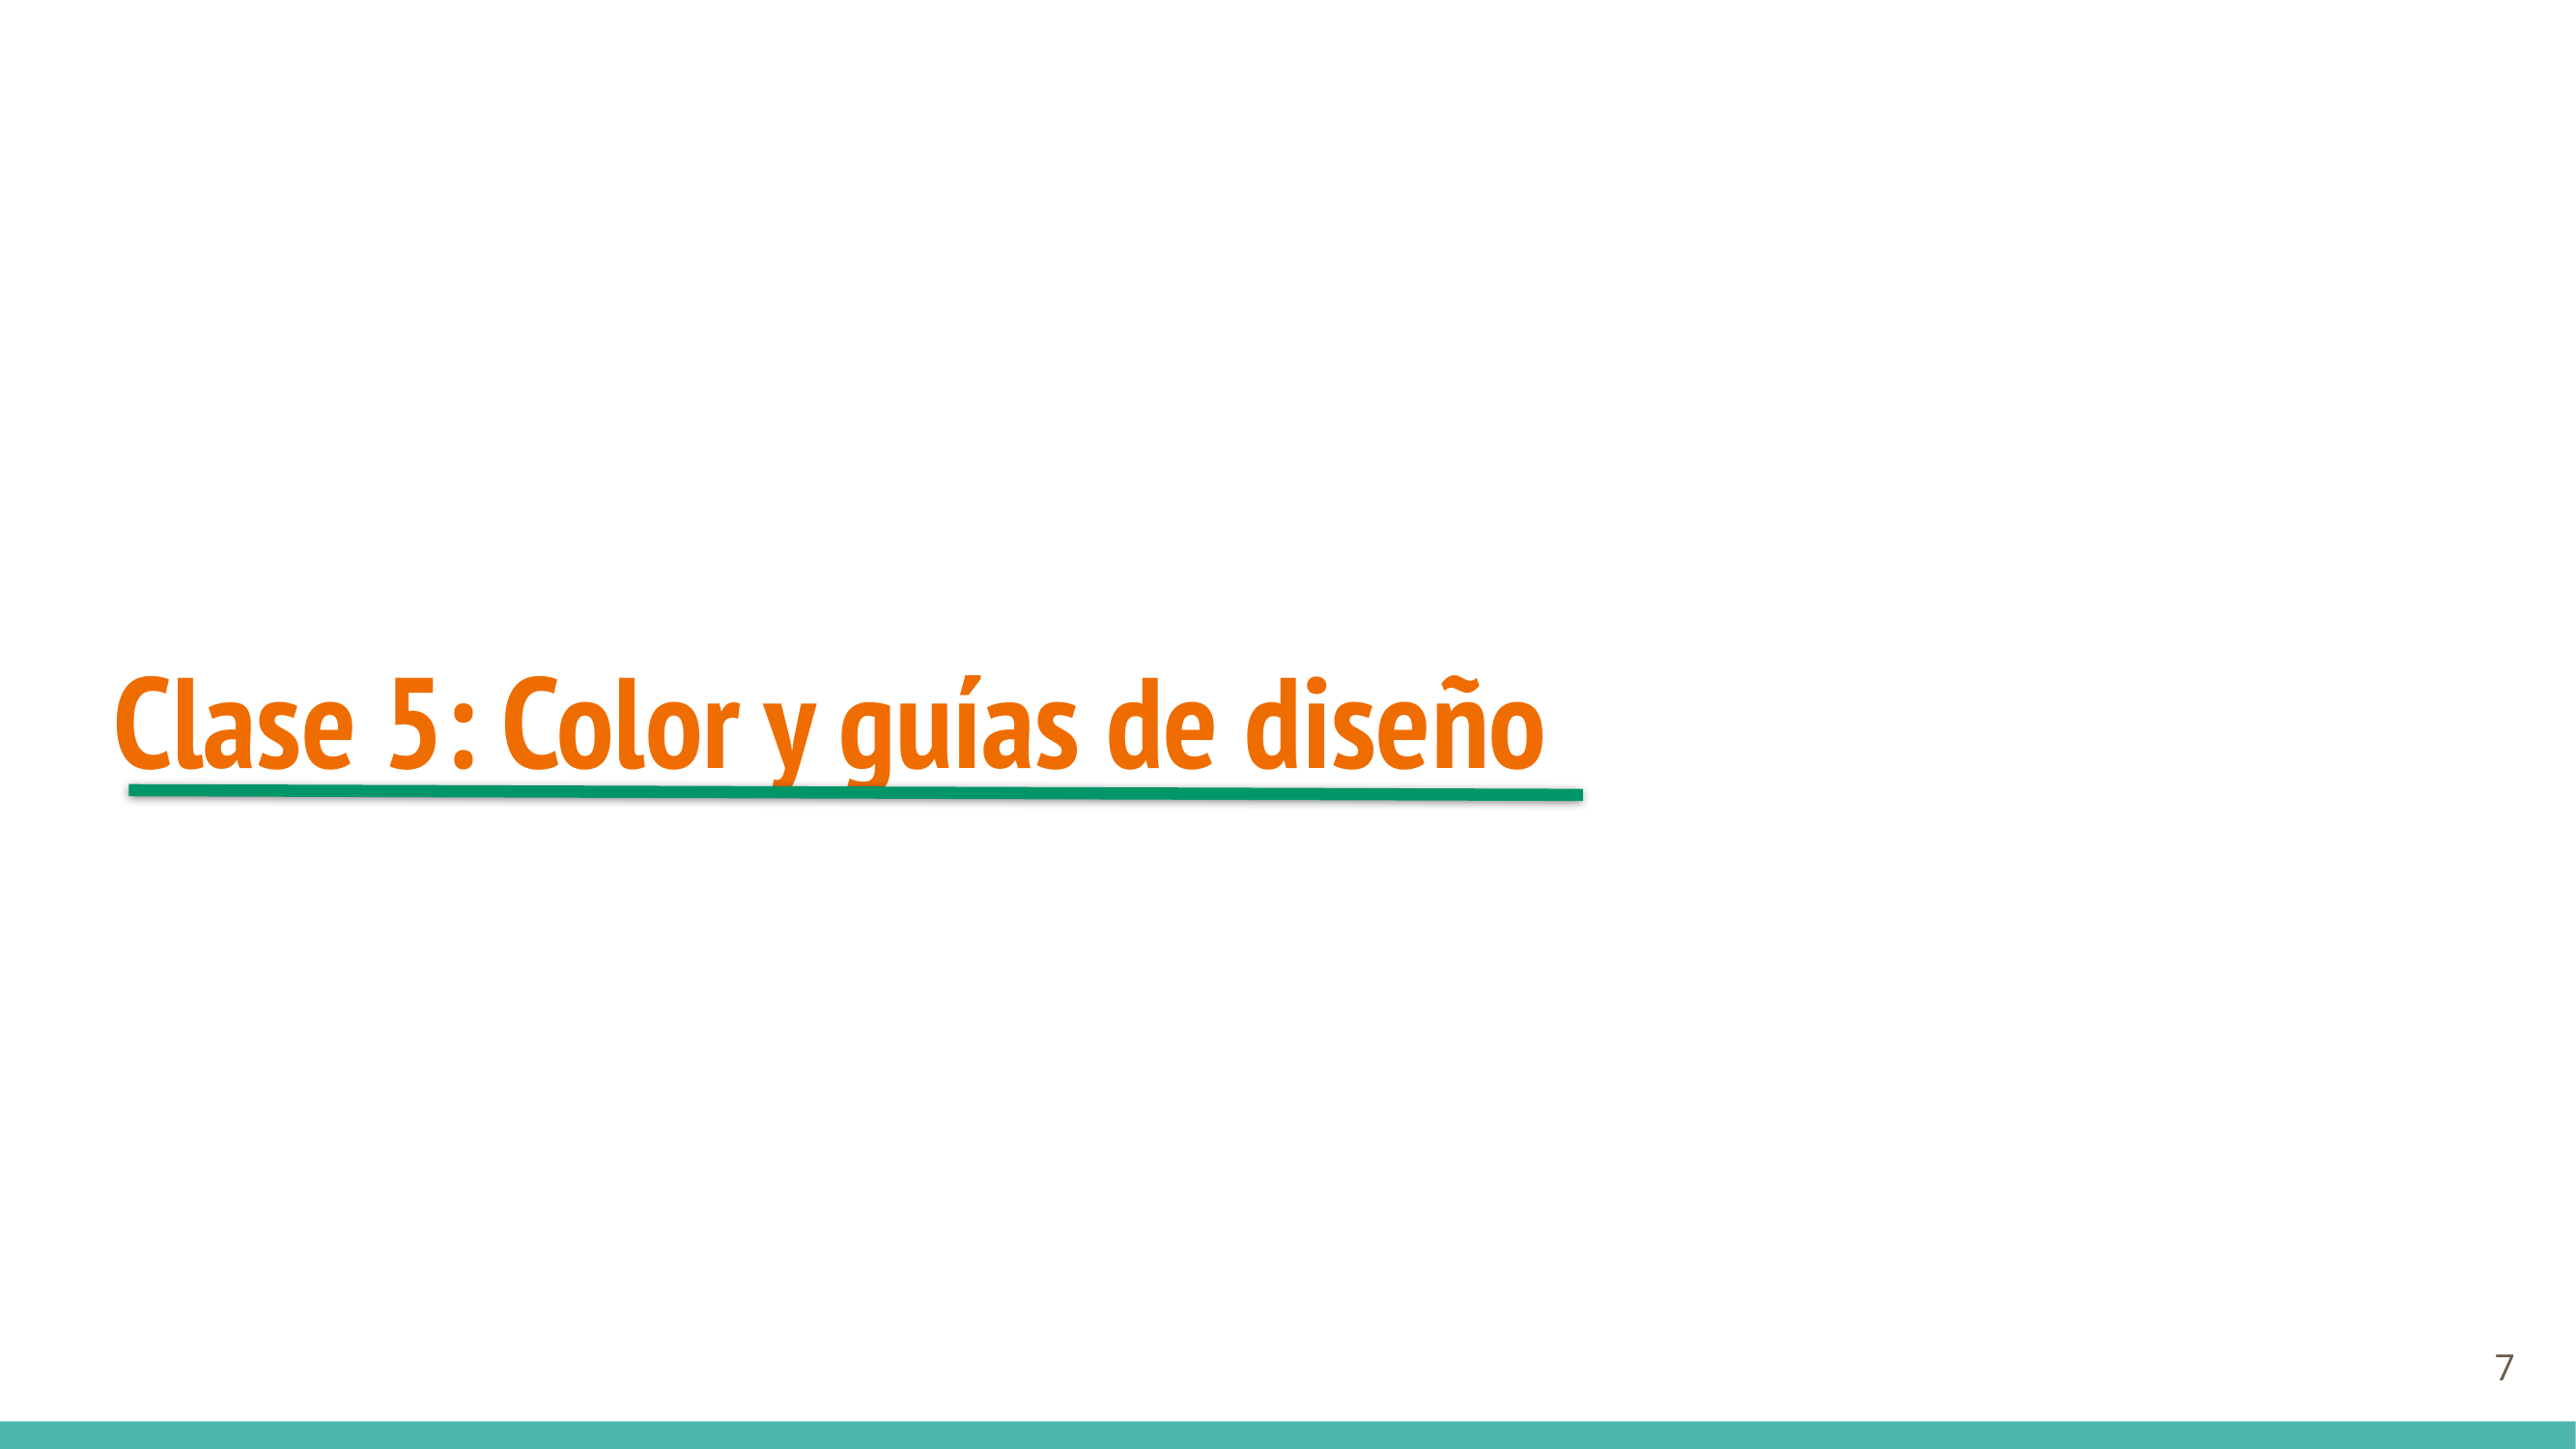

# Clase 5: Color y guías de diseño
7